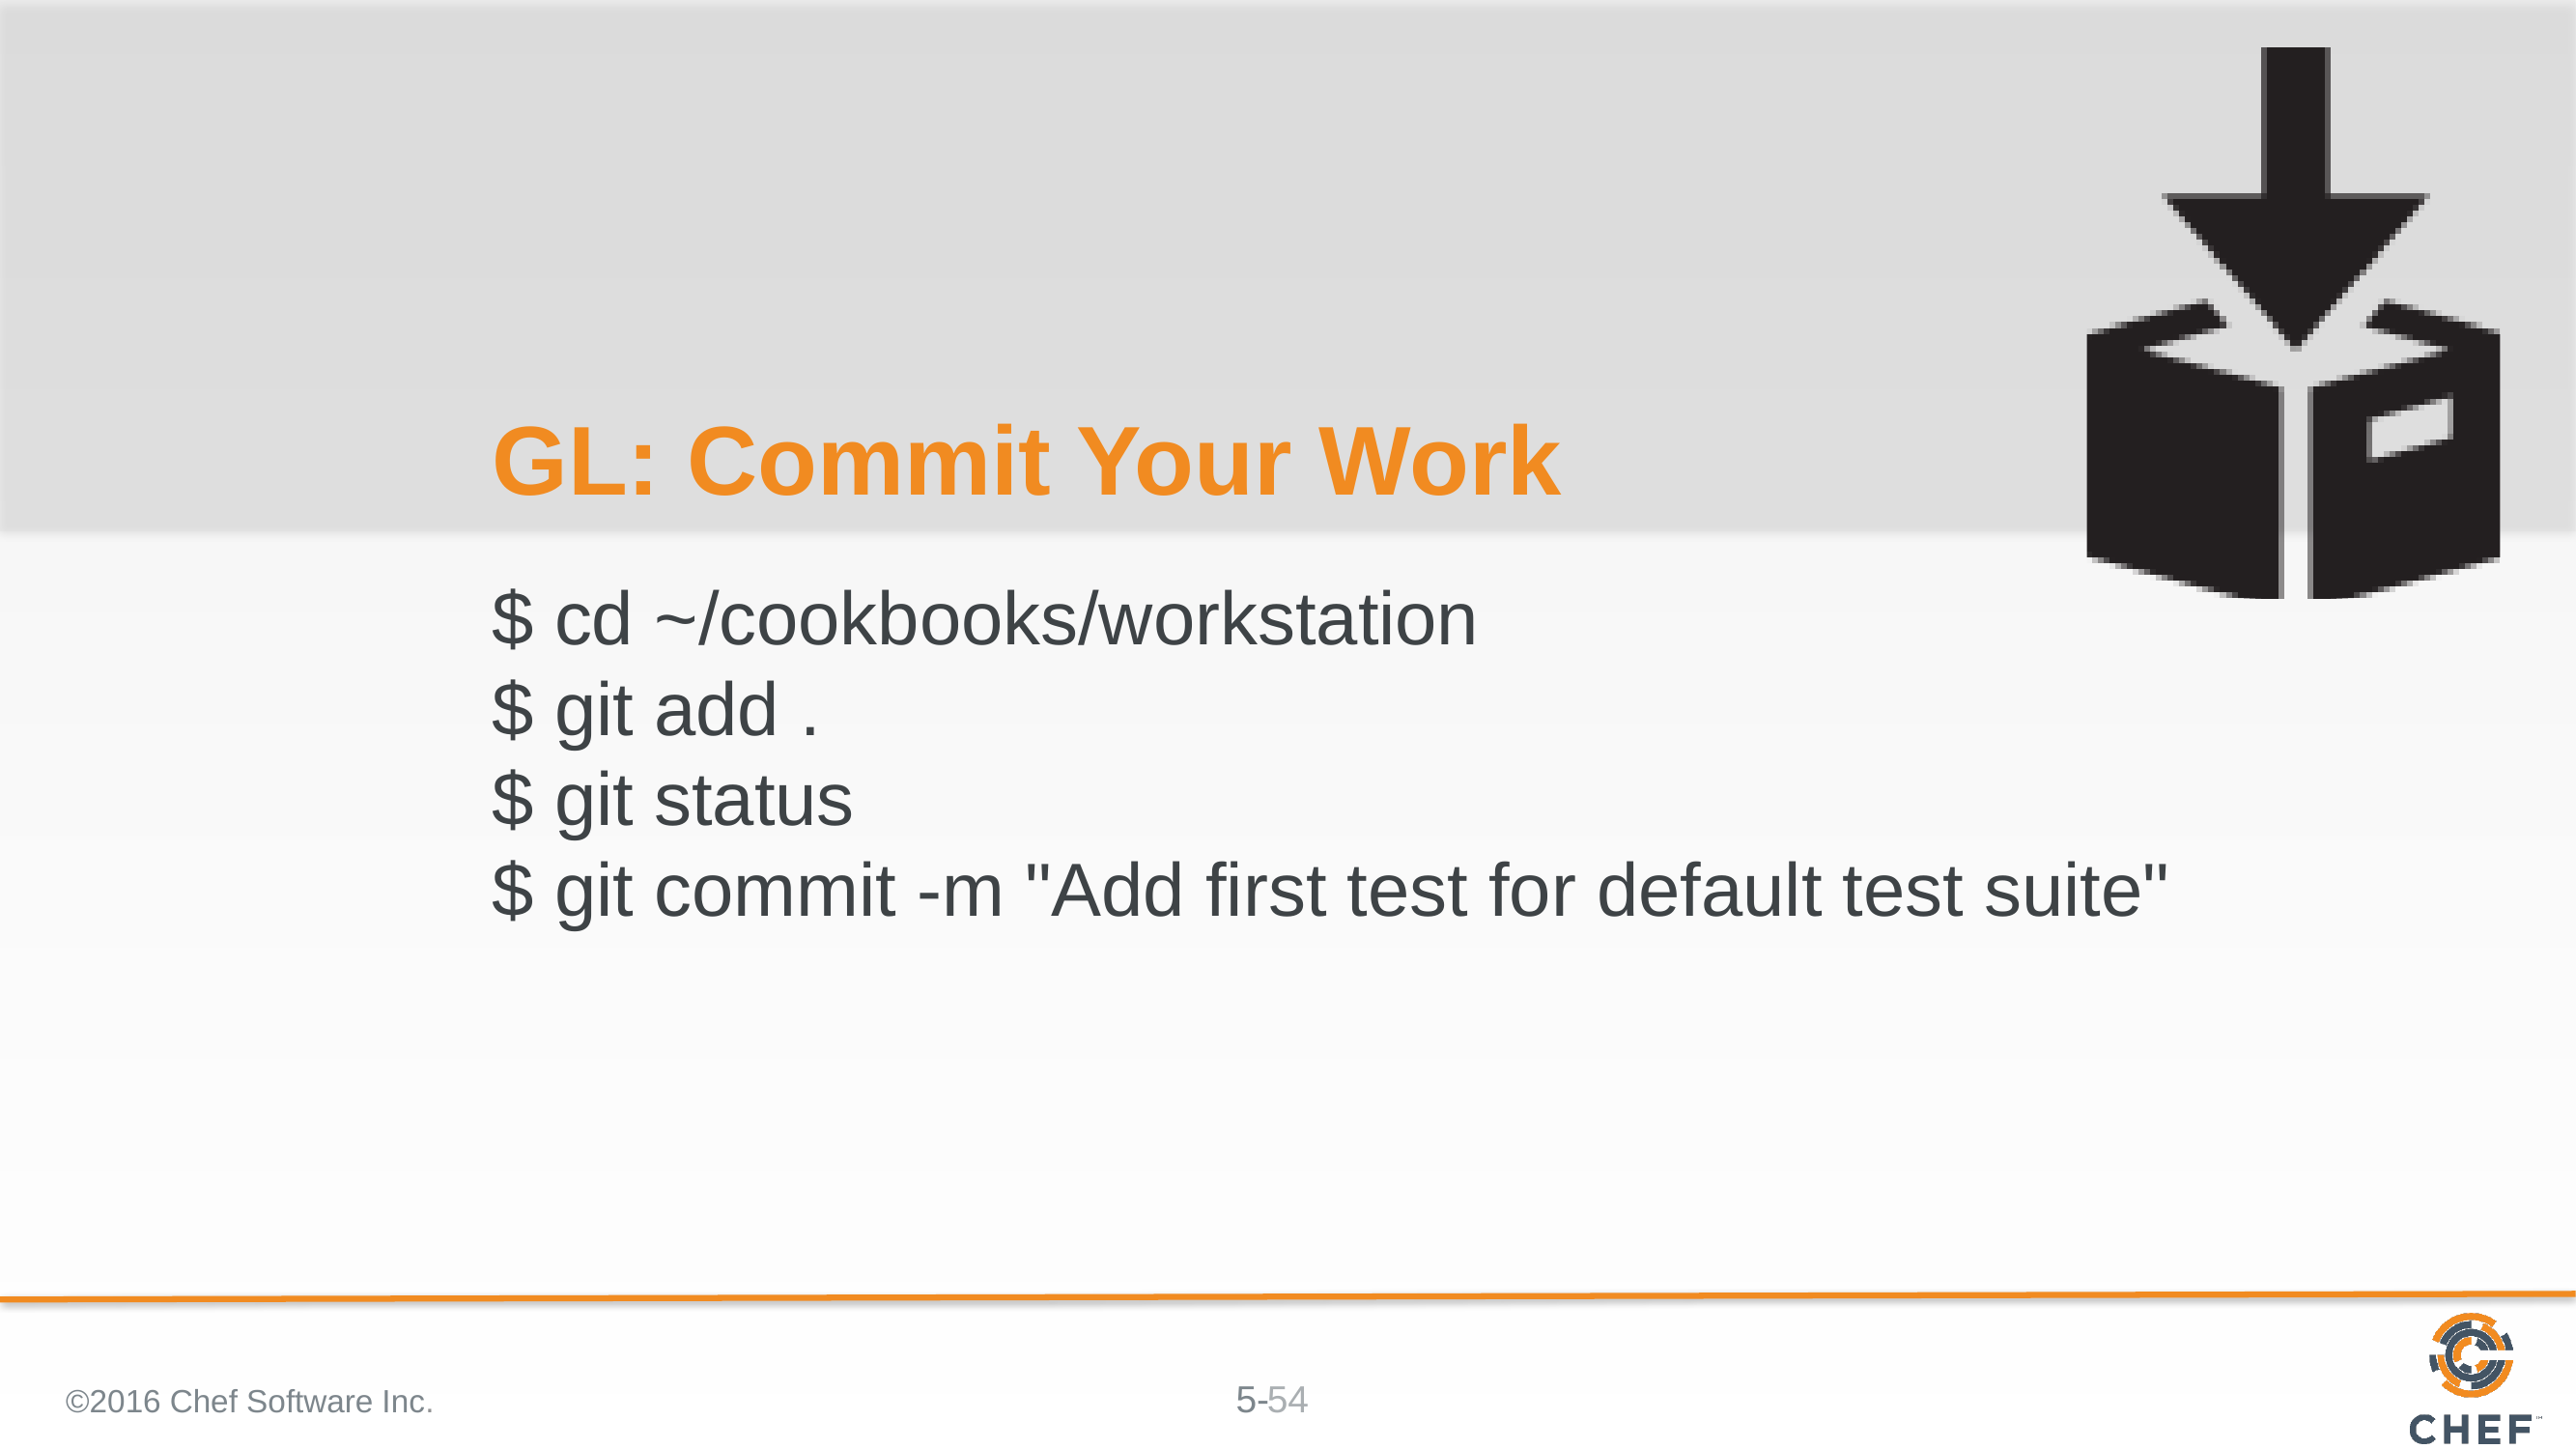

# GL: Commit Your Work
$ cd ~/cookbooks/workstation
$ git add .
$ git status
$ git commit -m "Add first test for default test suite"
©2016 Chef Software Inc.
54